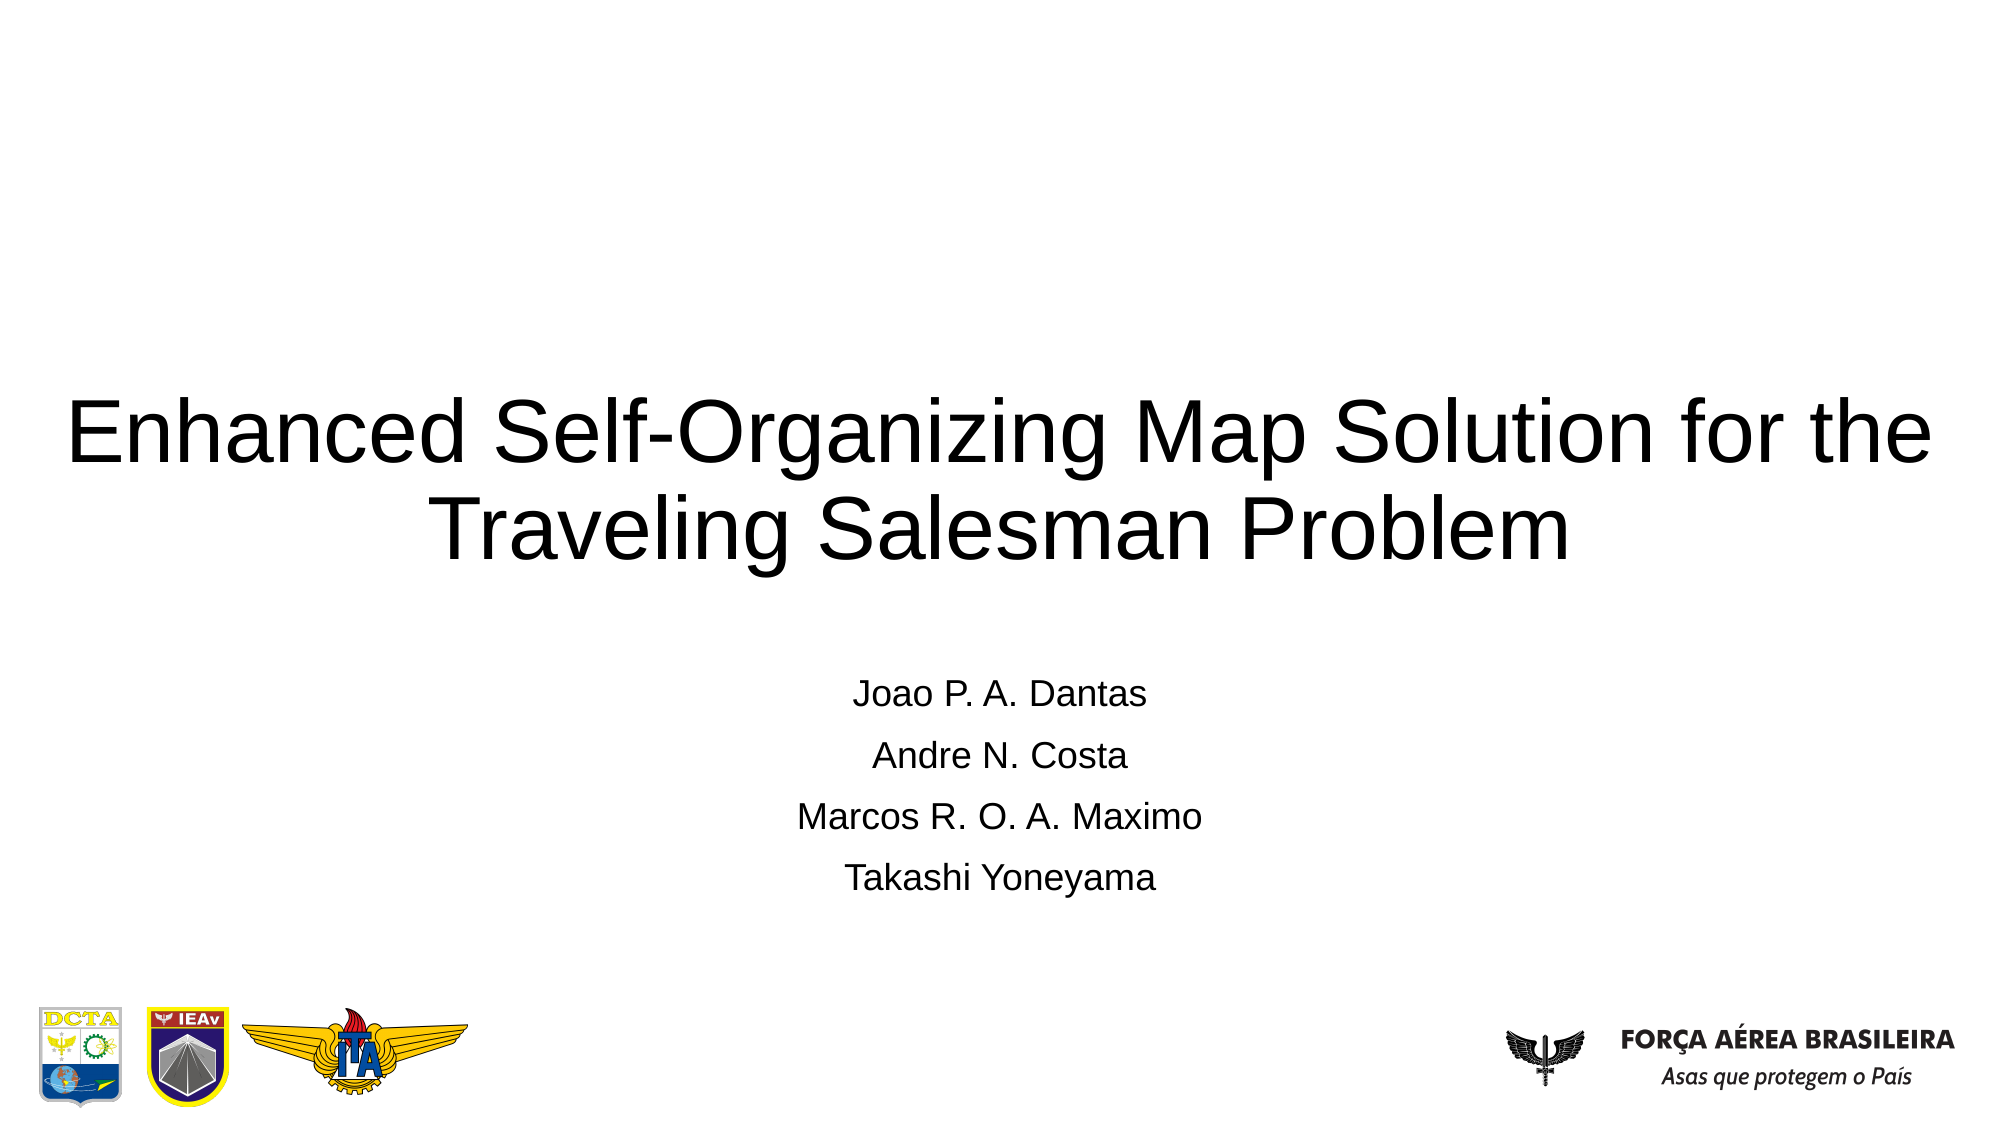

# Enhanced Self-Organizing Map Solution for the Traveling Salesman Problem
Joao P. A. Dantas
Andre N. Costa
Marcos R. O. A. Maximo
Takashi Yoneyama